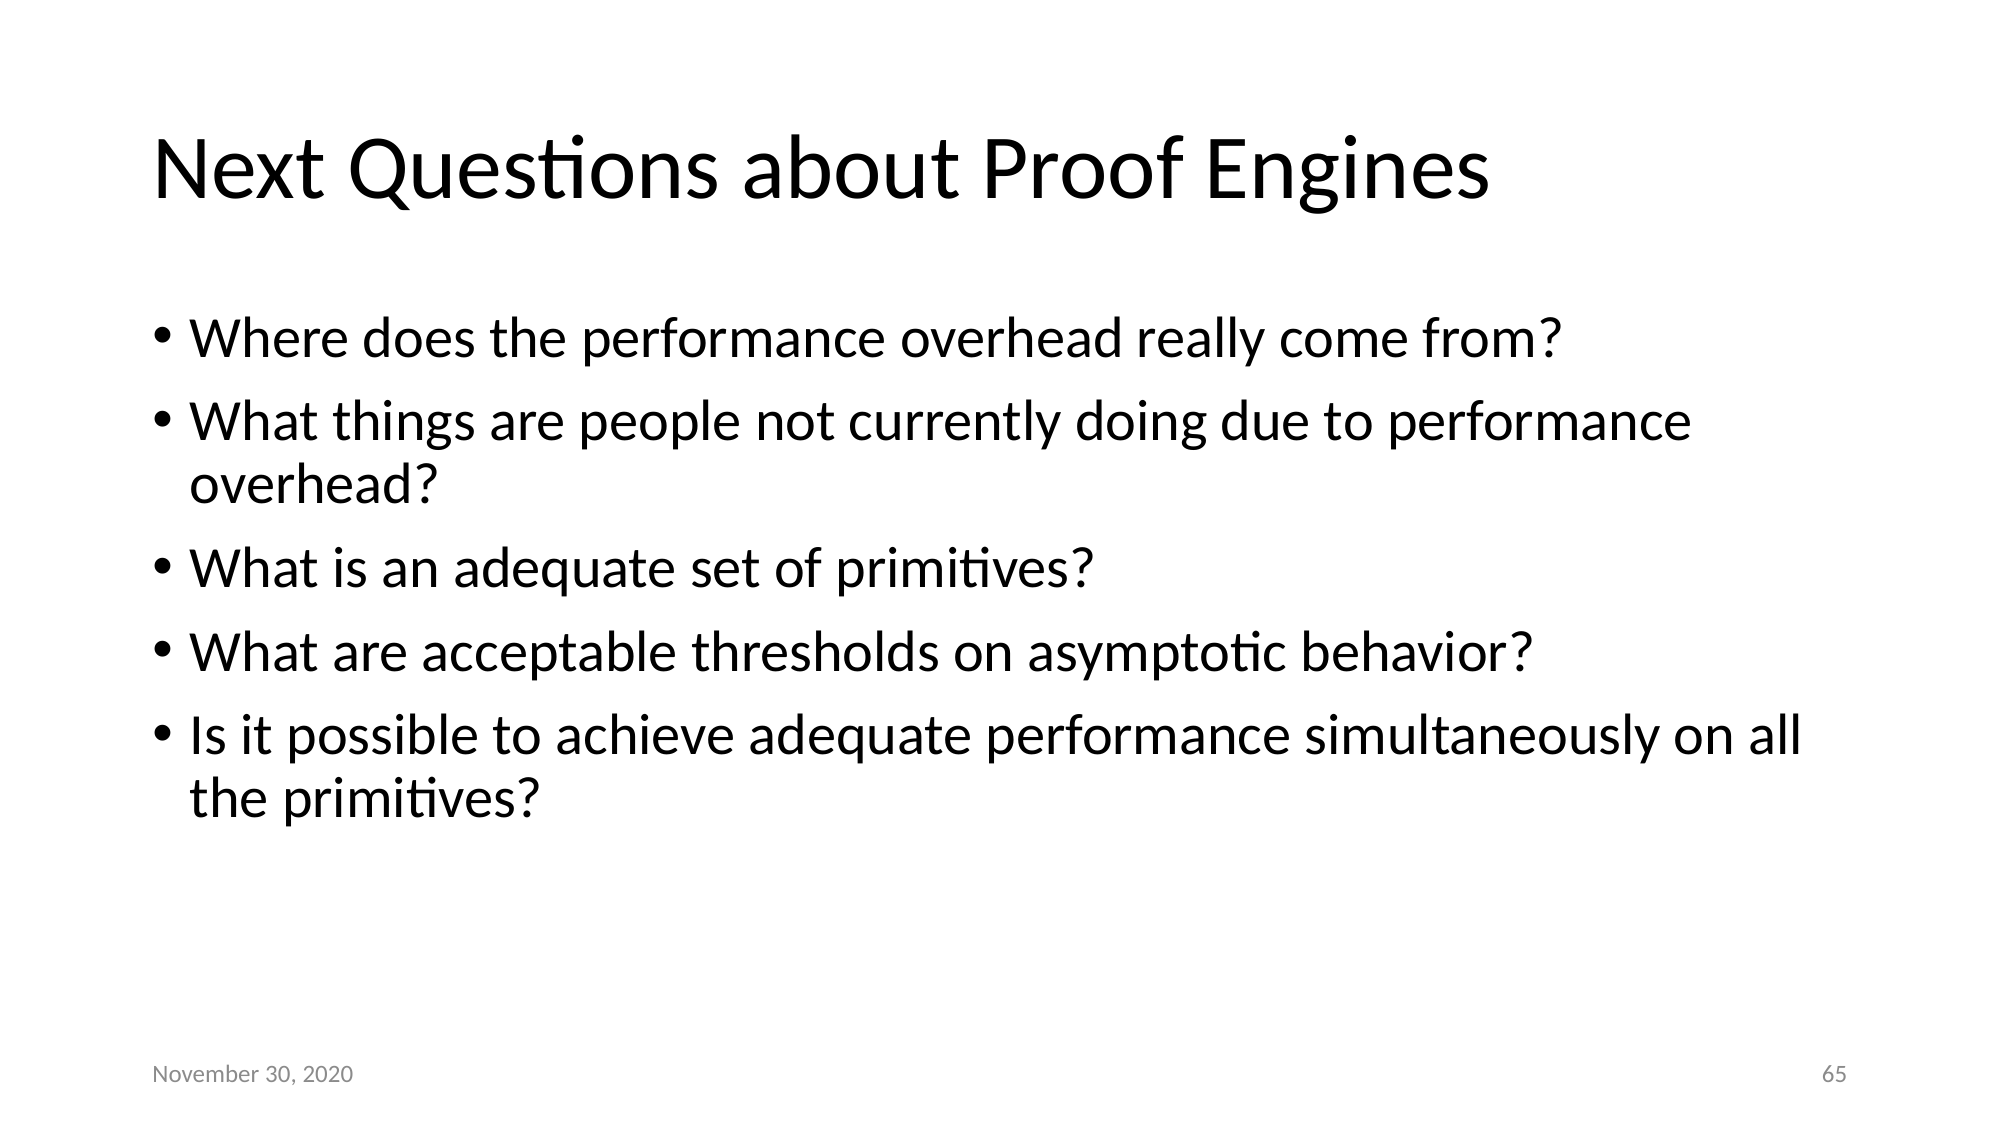

# Next Questions about Proof Engines
Where does the performance overhead really come from?
What things are people not currently doing due to performance overhead?
What is an adequate set of primitives?
What are acceptable thresholds on asymptotic behavior?
Is it possible to achieve adequate performance simultaneously on all the primitives?

November 30, 2020
65